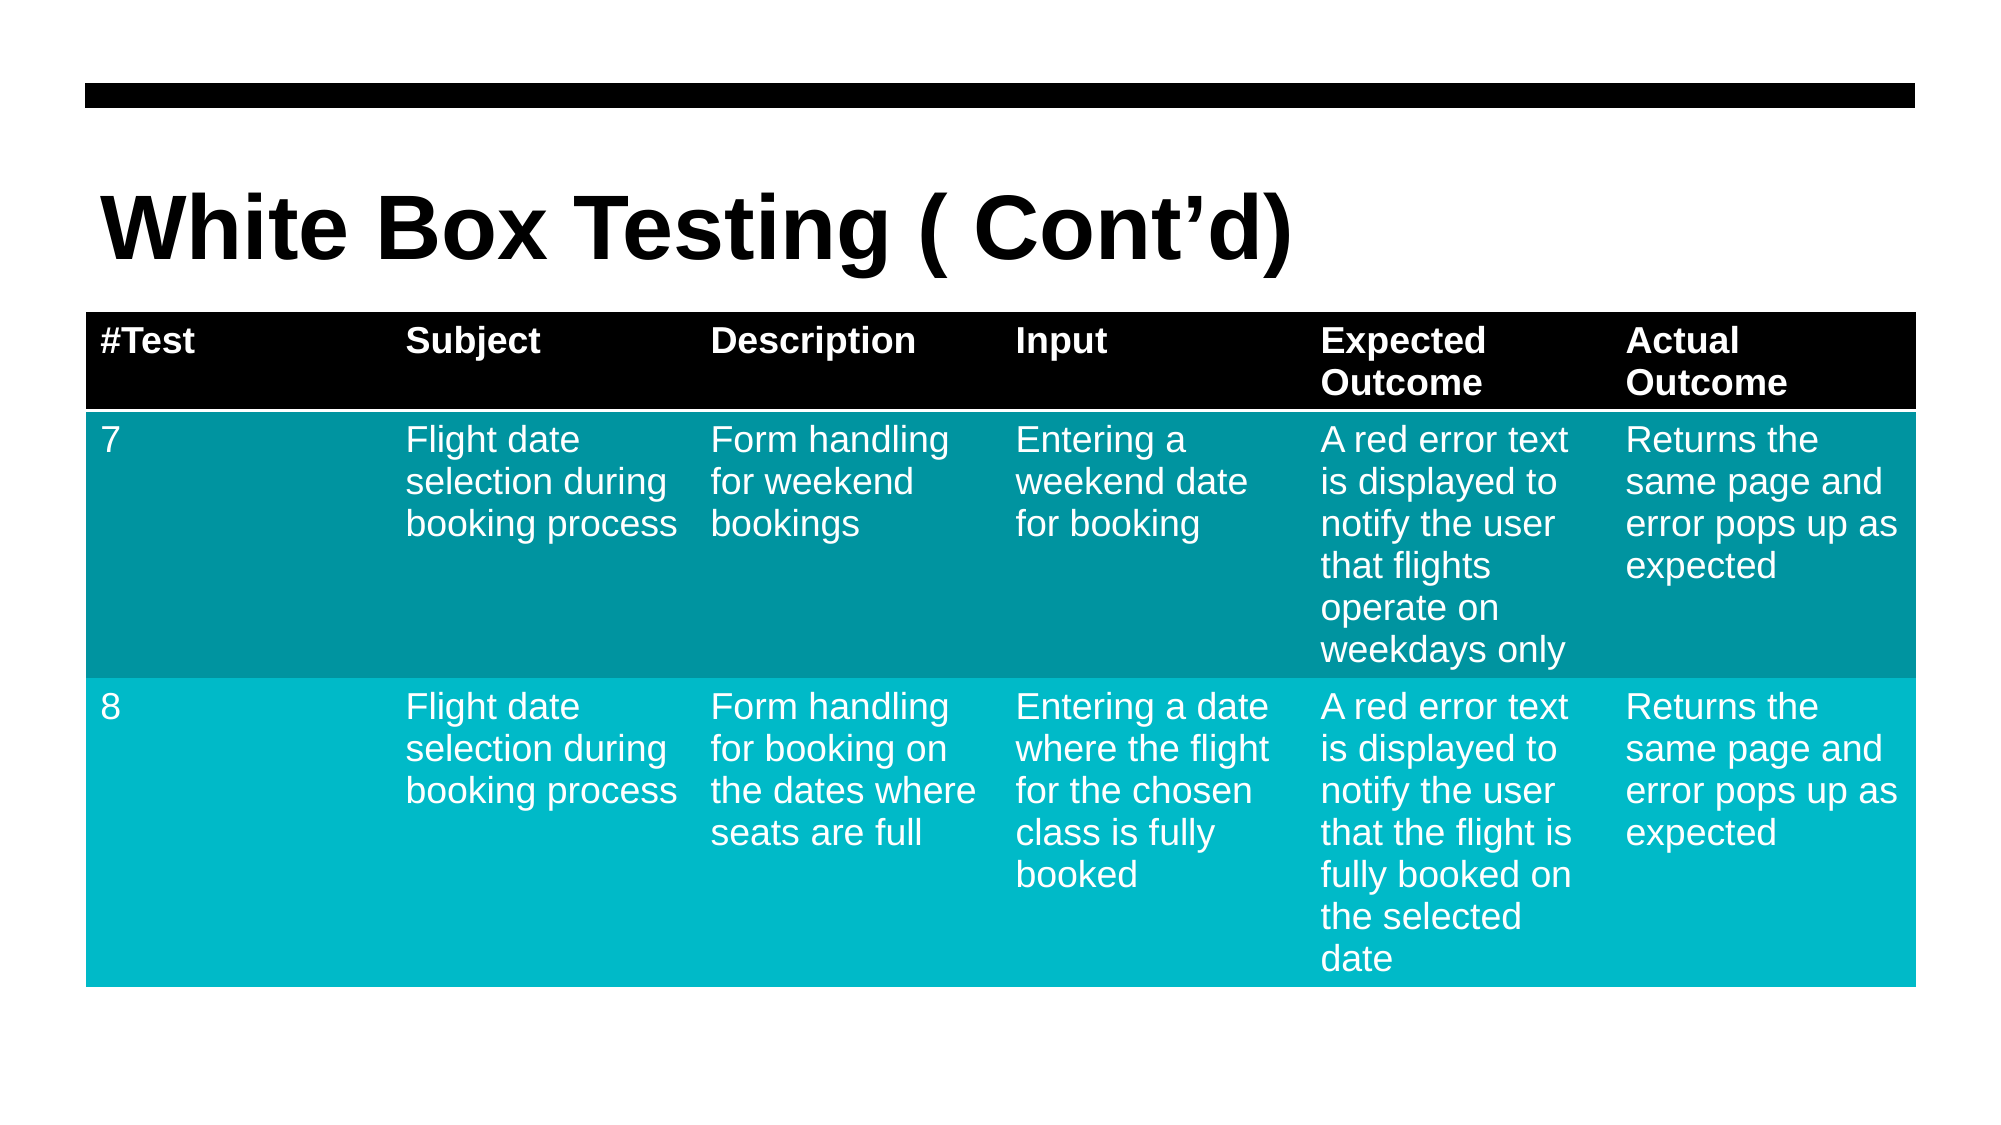

# White Box Testing ( Cont’d)
| #Test | Subject | Description | Input | Expected Outcome | Actual Outcome |
| --- | --- | --- | --- | --- | --- |
| 7 | Flight date selection during booking process | Form handling for weekend bookings | Entering a weekend date for booking | A red error text is displayed to notify the user that flights operate on weekdays only | Returns the same page and error pops up as expected |
| 8 | Flight date selection during booking process | Form handling for booking on the dates where seats are full | Entering a date where the flight for the chosen class is fully booked | A red error text is displayed to notify the user that the flight is fully booked on the selected date | Returns the same page and error pops up as expected |